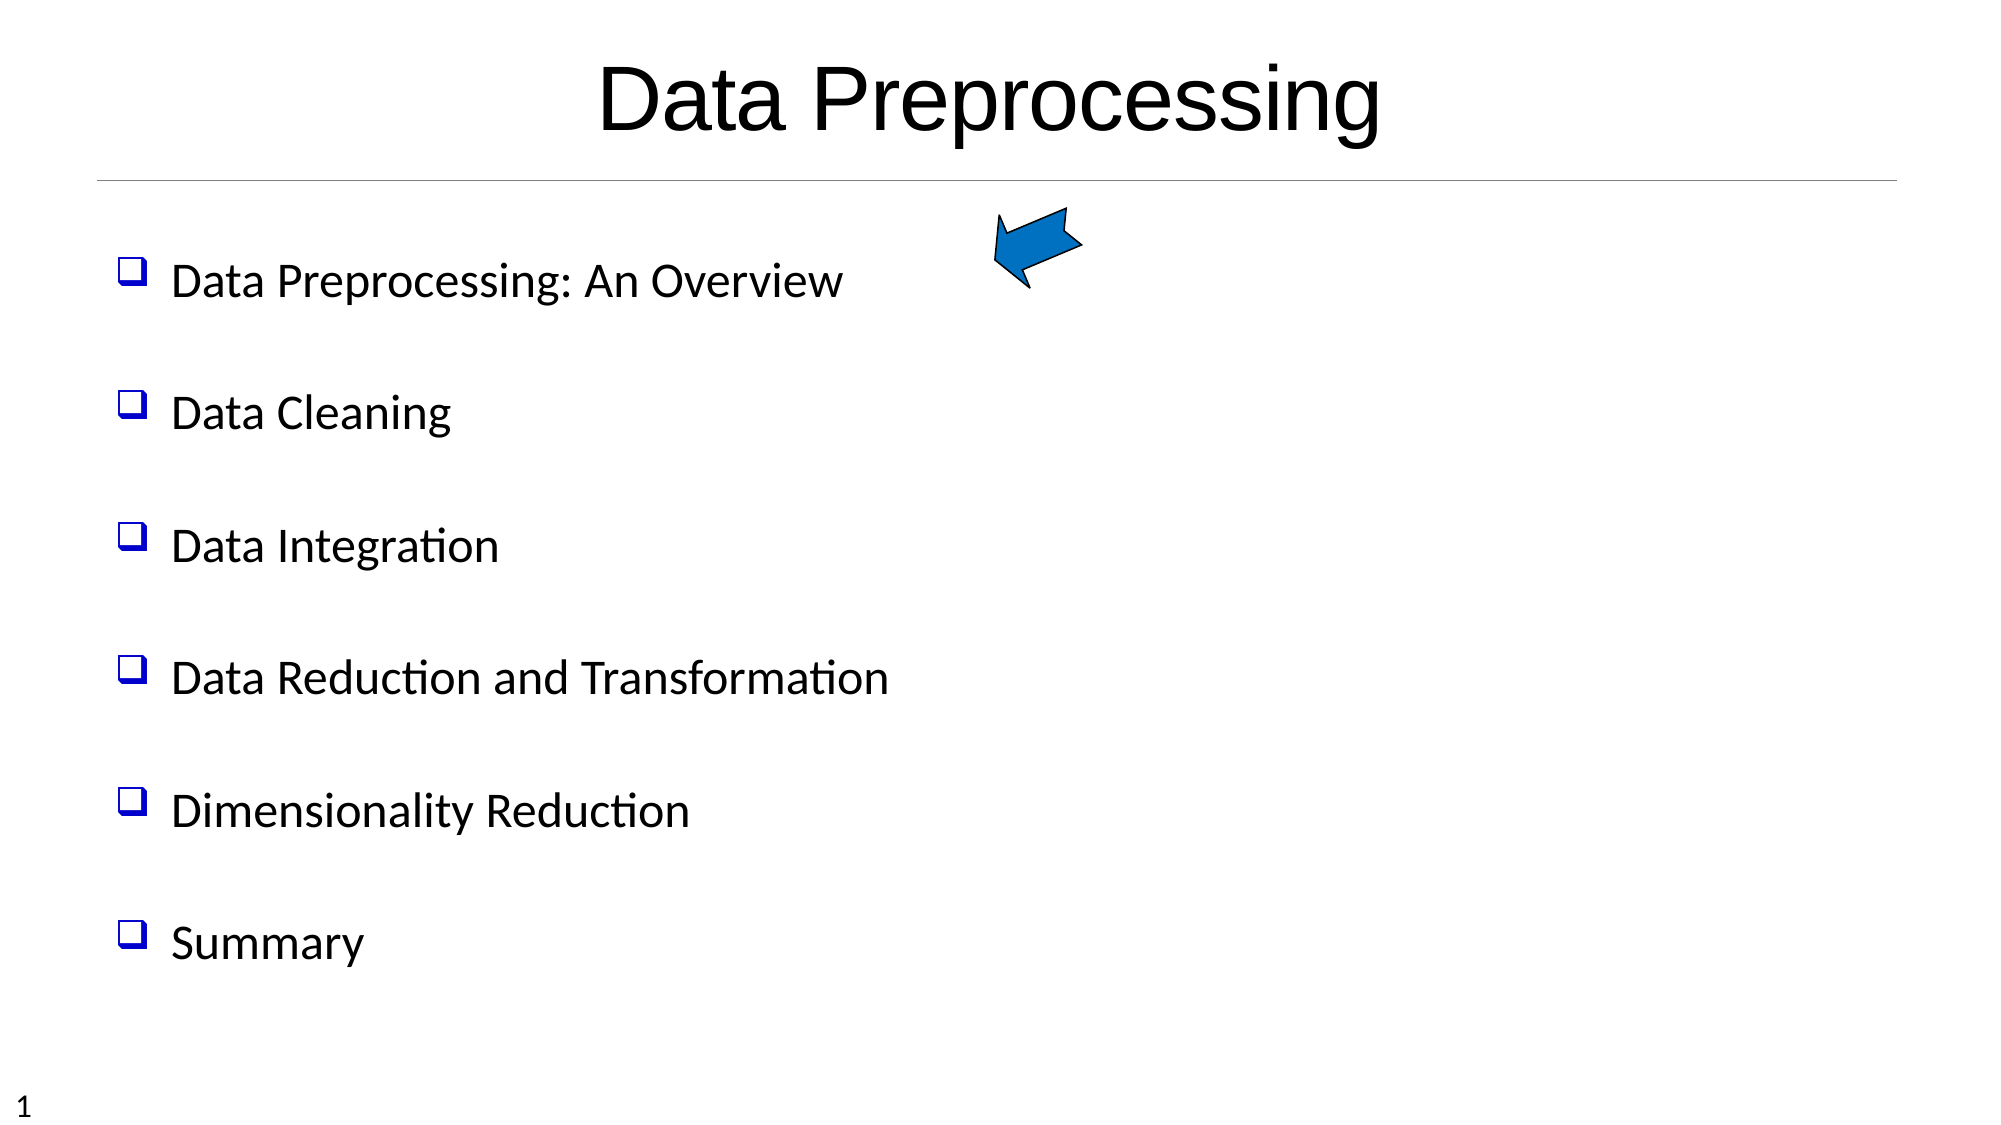

# Data Preprocessing
Data Preprocessing: An Overview
Data Cleaning
Data Integration
Data Reduction and Transformation
Dimensionality Reduction
Summary